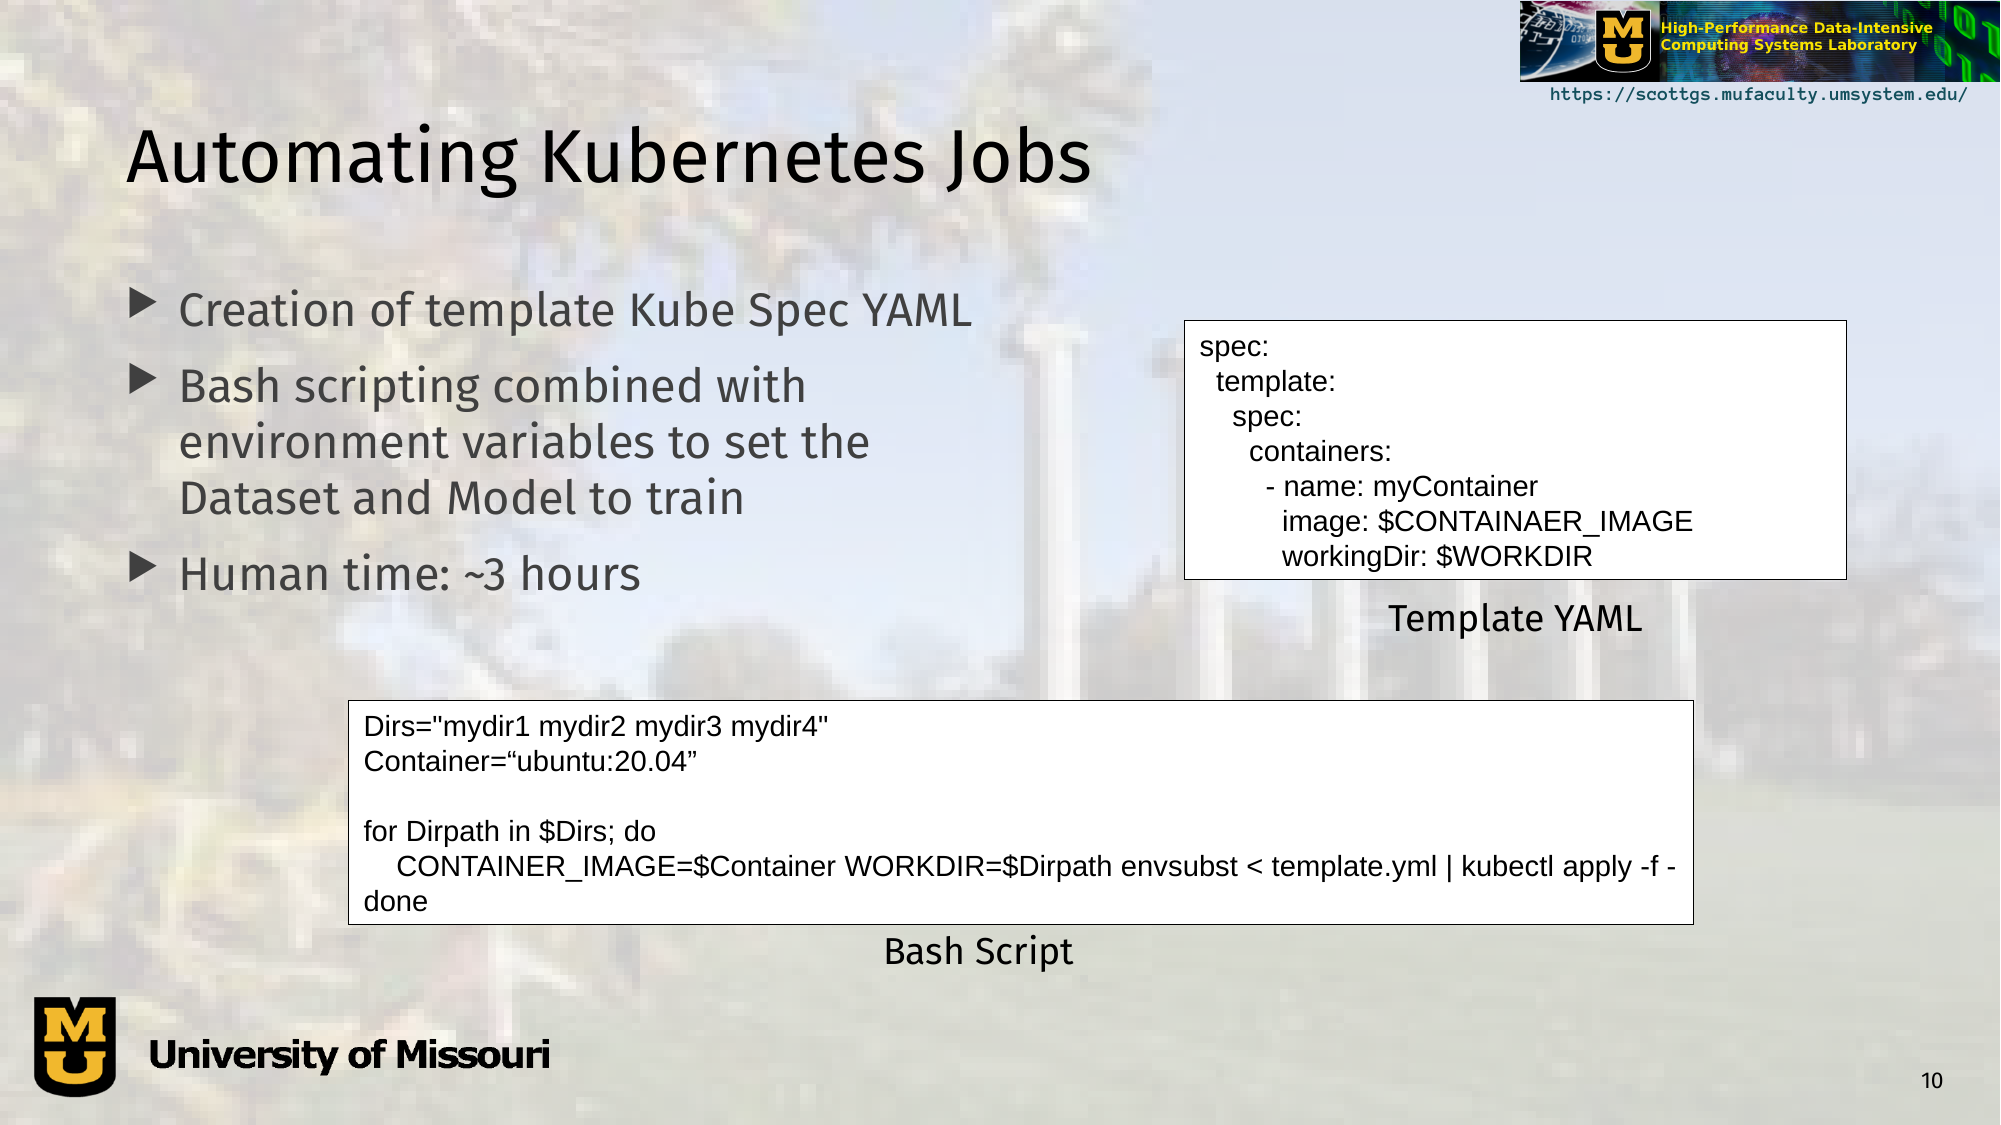

# Automating Kubernetes Jobs
Creation of template Kube Spec YAML
Bash scripting combined with environment variables to set the Dataset and Model to train
Human time: ~3 hours
spec:
  template:
    spec:
      containers:
        - name: myContainer
          image: $CONTAINAER_IMAGE
          workingDir: $WORKDIR
Template YAML
Dirs="mydir1 mydir2 mydir3 mydir4"
Container=“ubuntu:20.04”

for Dirpath in $Dirs; do
    CONTAINER_IMAGE=$Container WORKDIR=$Dirpath envsubst < template.yml | kubectl apply -f -
done
Bash Script
10